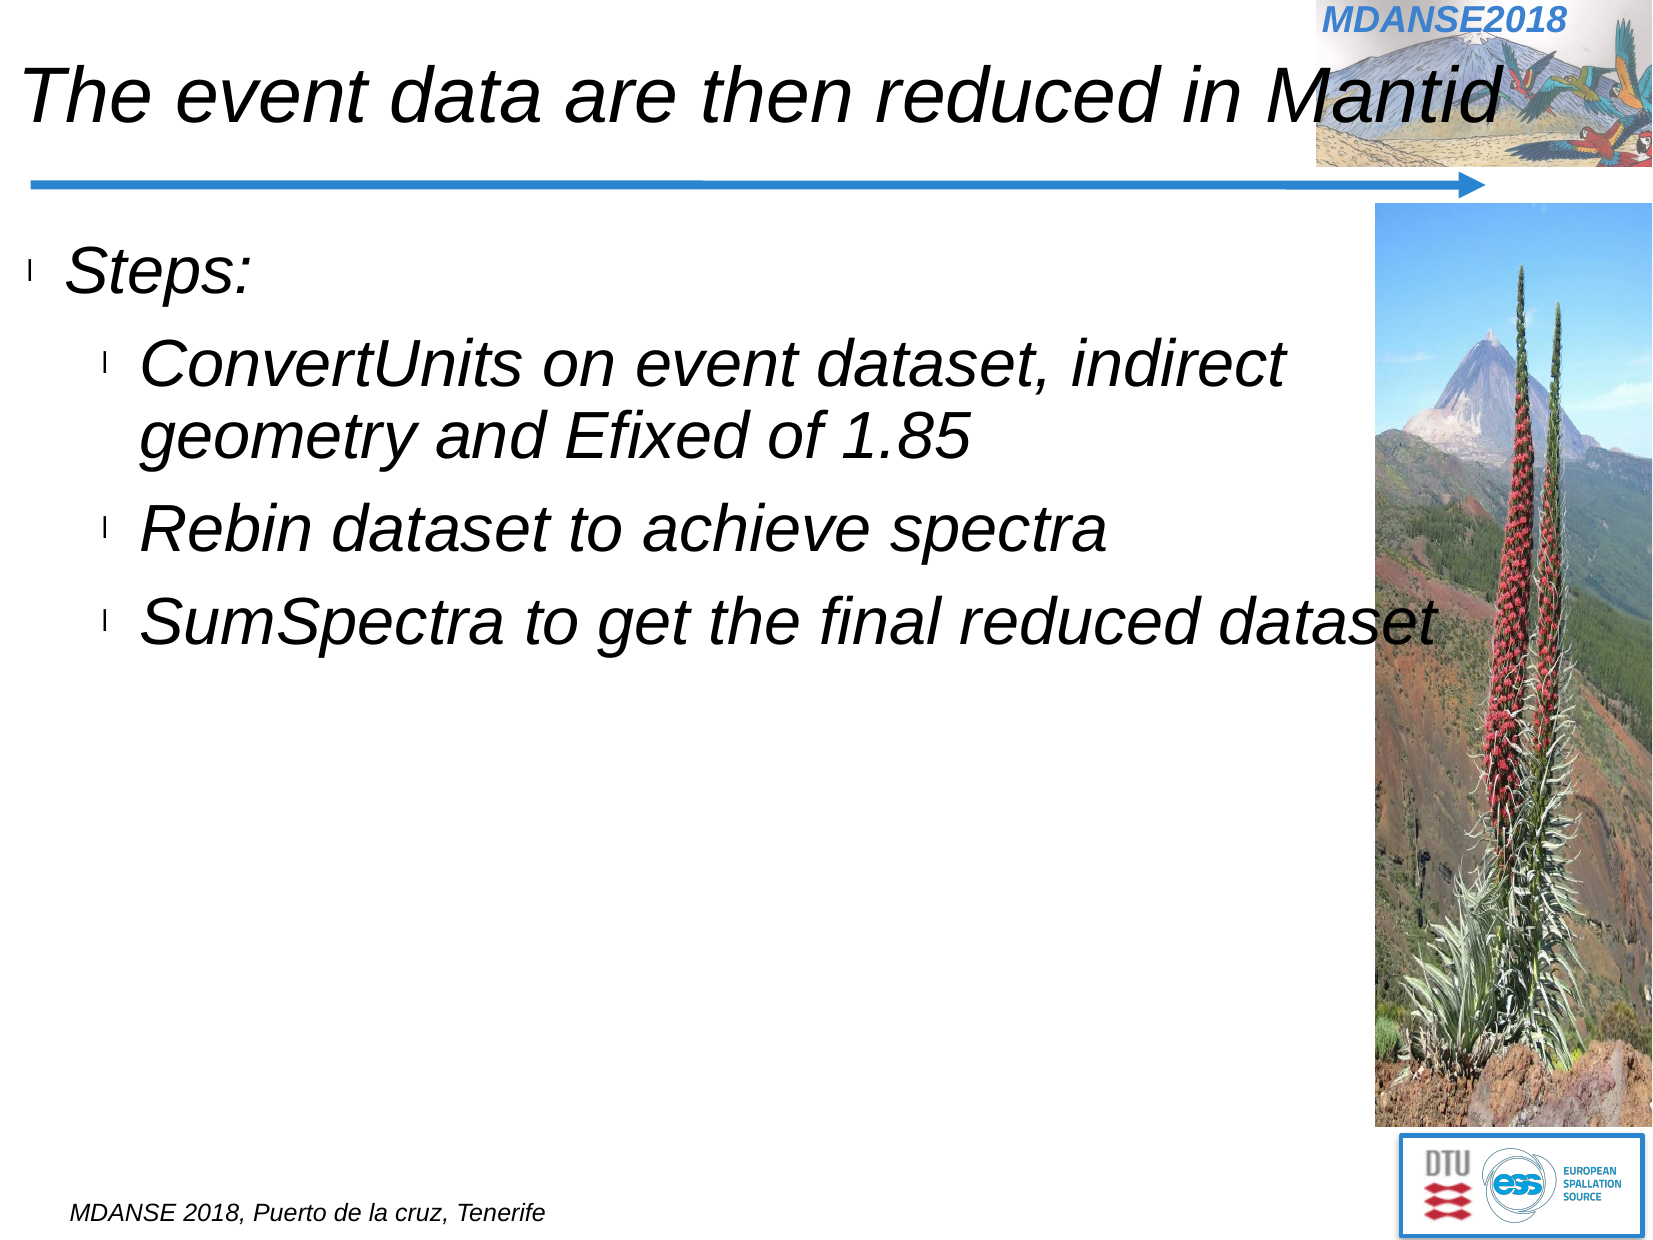

# The event data are then reduced in Mantid
Steps:
ConvertUnits on event dataset, indirect geometry and Efixed of 1.85
Rebin dataset to achieve spectra
SumSpectra to get the final reduced dataset
14